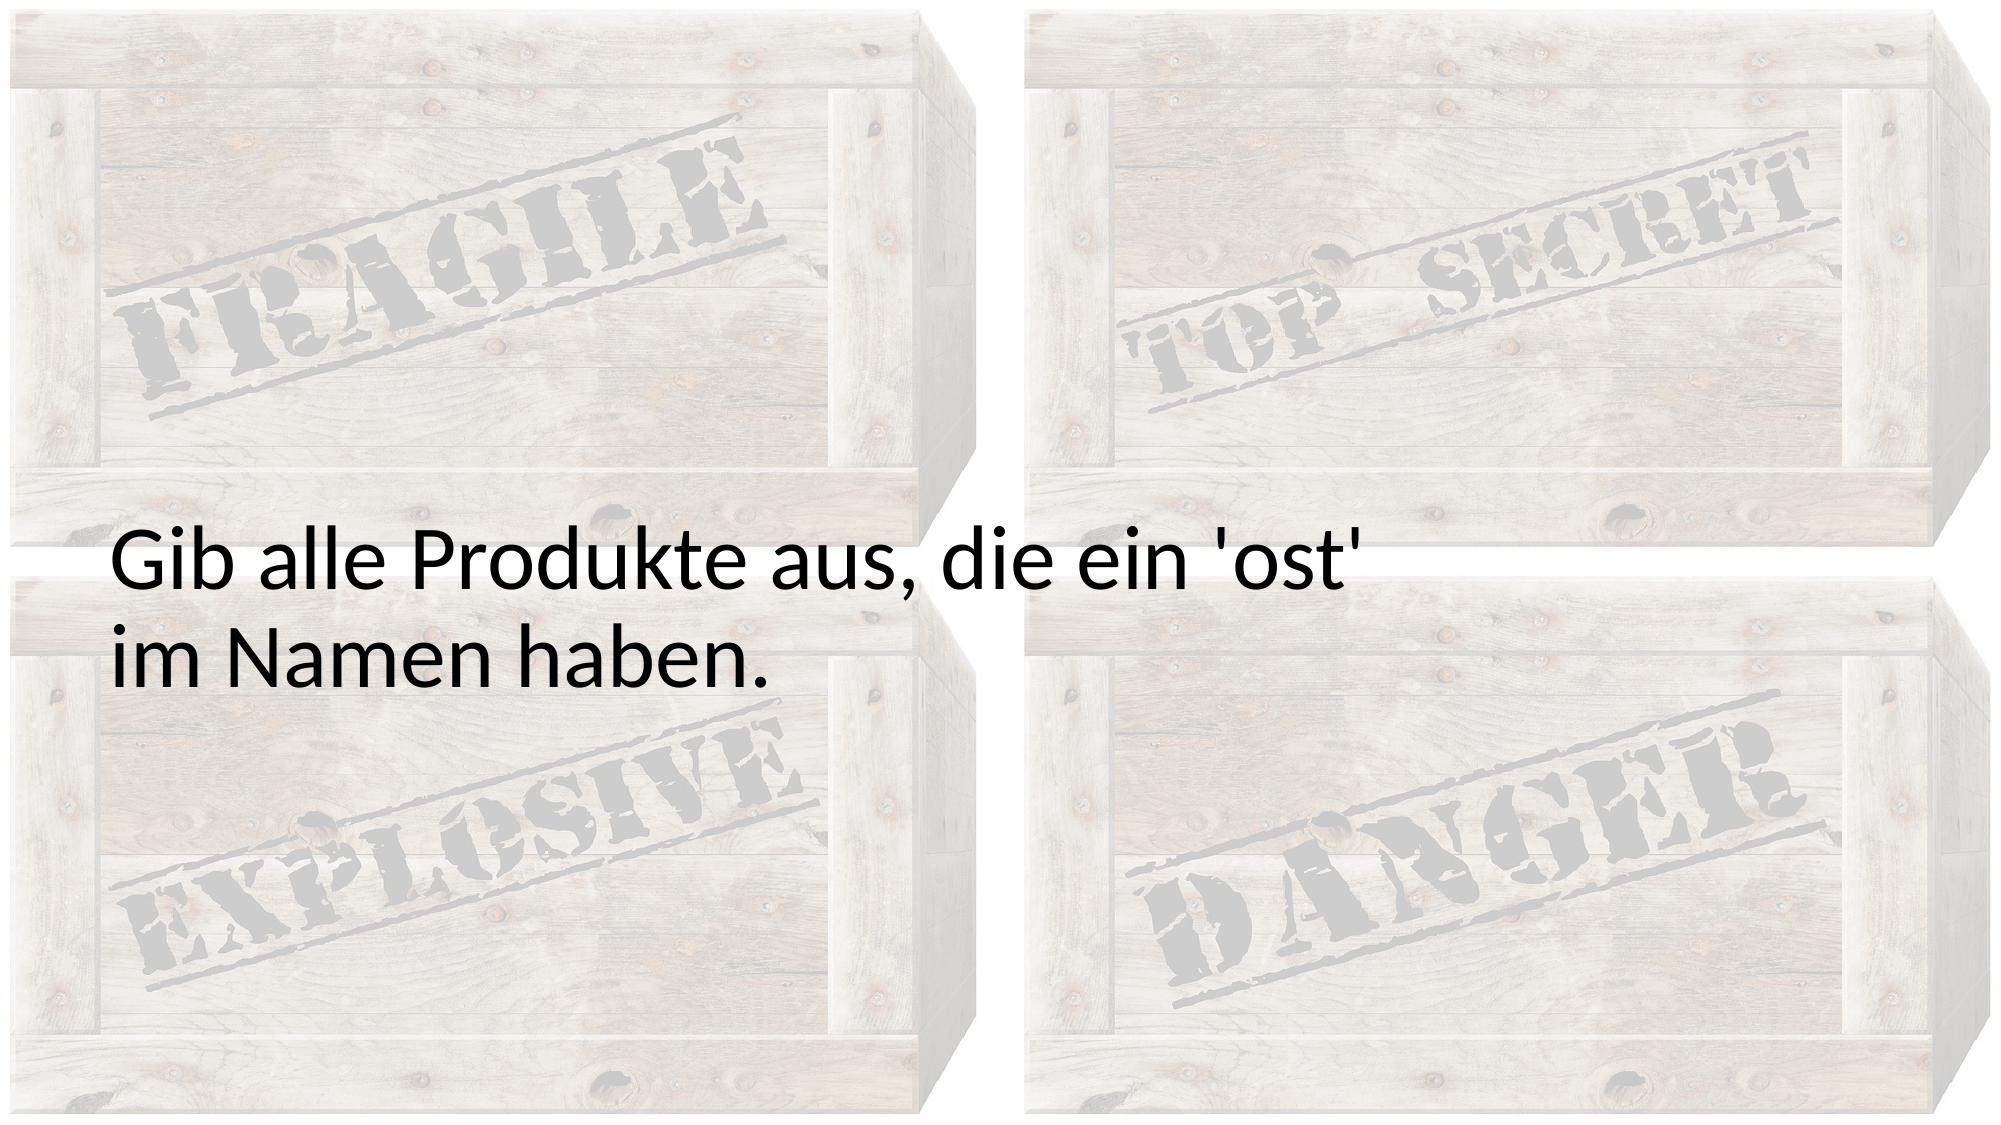

Gib alle Produkte aus, die ein 'ost' im Namen haben.